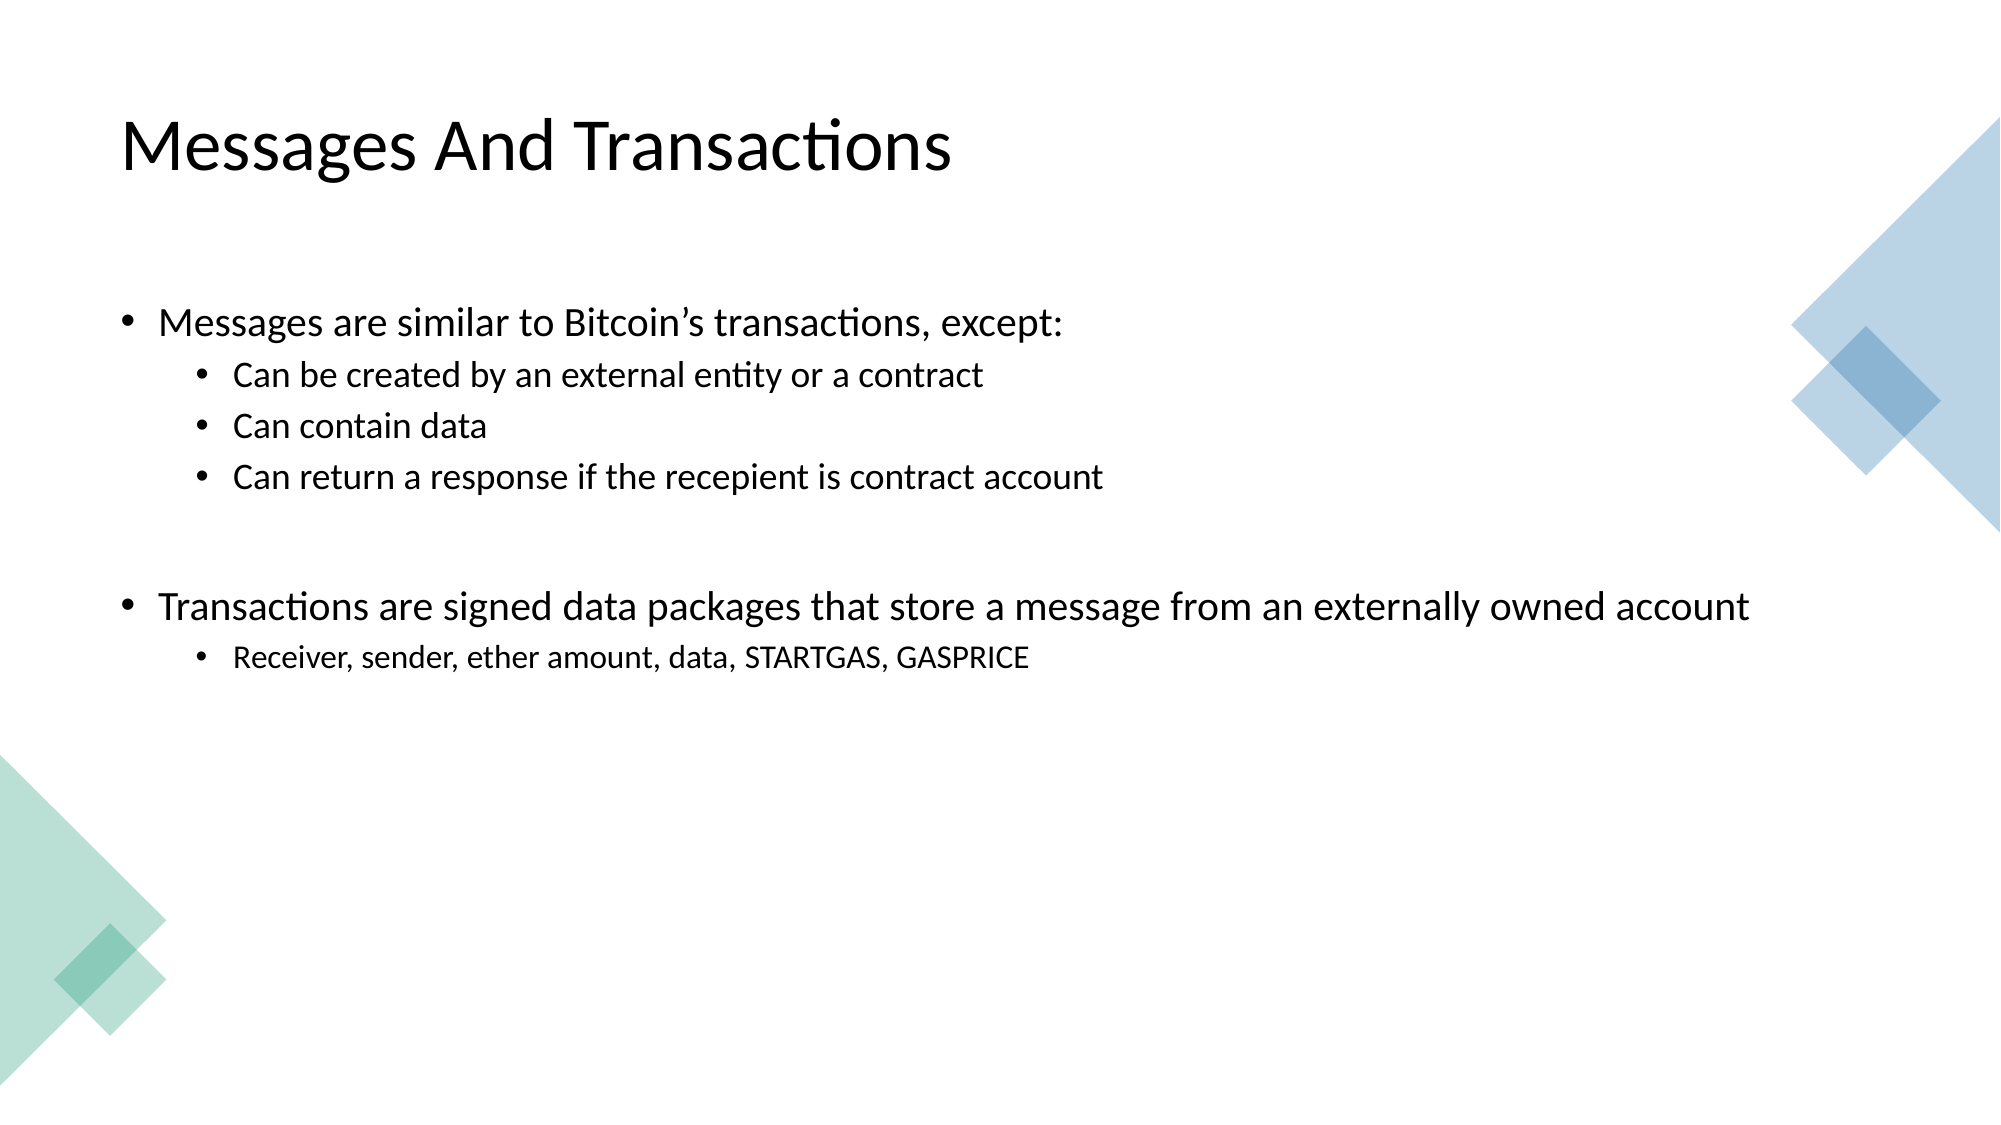

# Messages And Transactions

Messages are similar to Bitcoin’s transactions, except:
Can be created by an external entity or a contract
Can contain data
Can return a response if the recepient is contract account

Transactions are signed data packages that store a message from an externally owned account
Receiver, sender, ether amount, data, STARTGAS, GASPRICE